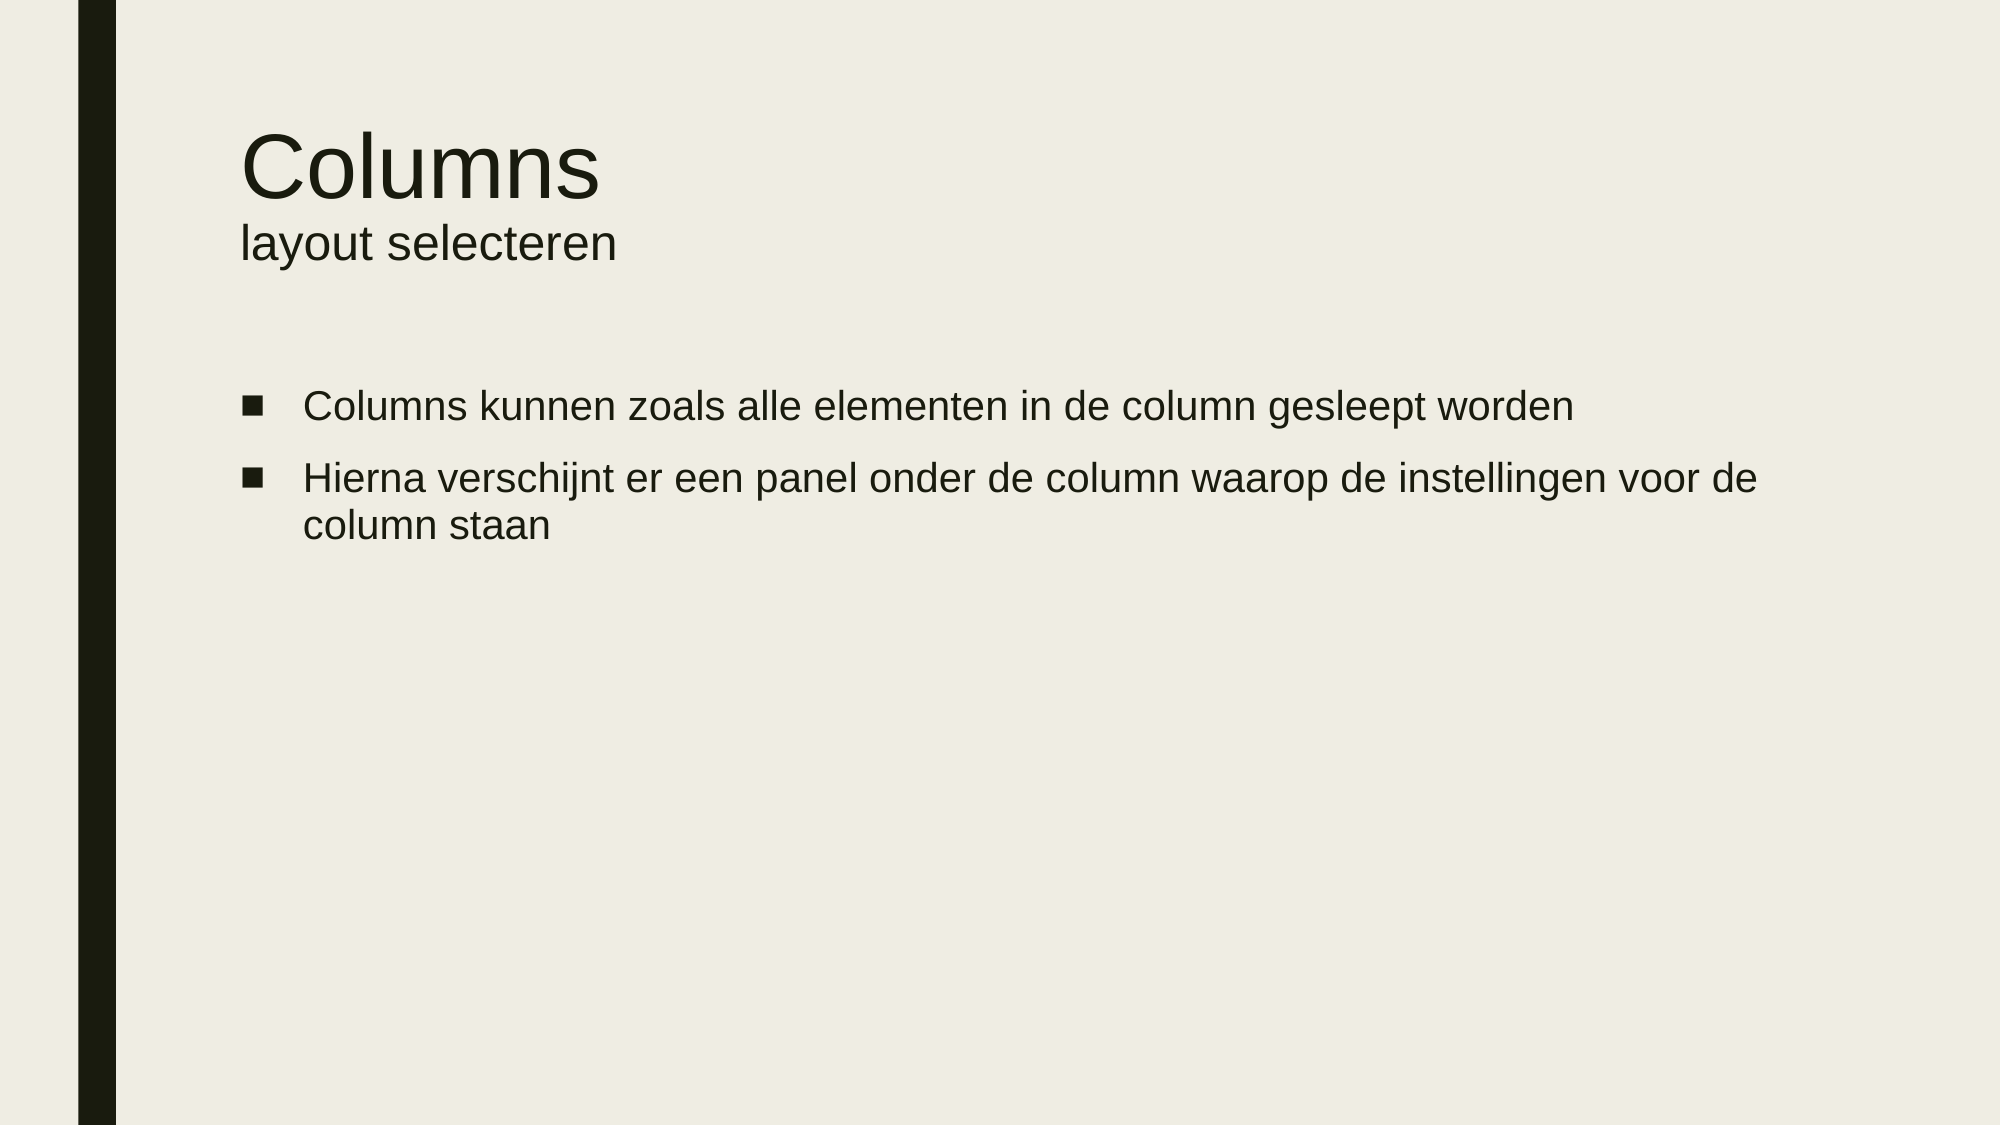

# Columns layout selecteren
Columns kunnen zoals alle elementen in de column gesleept worden
Hierna verschijnt er een panel onder de column waarop de instellingen voor de column staan